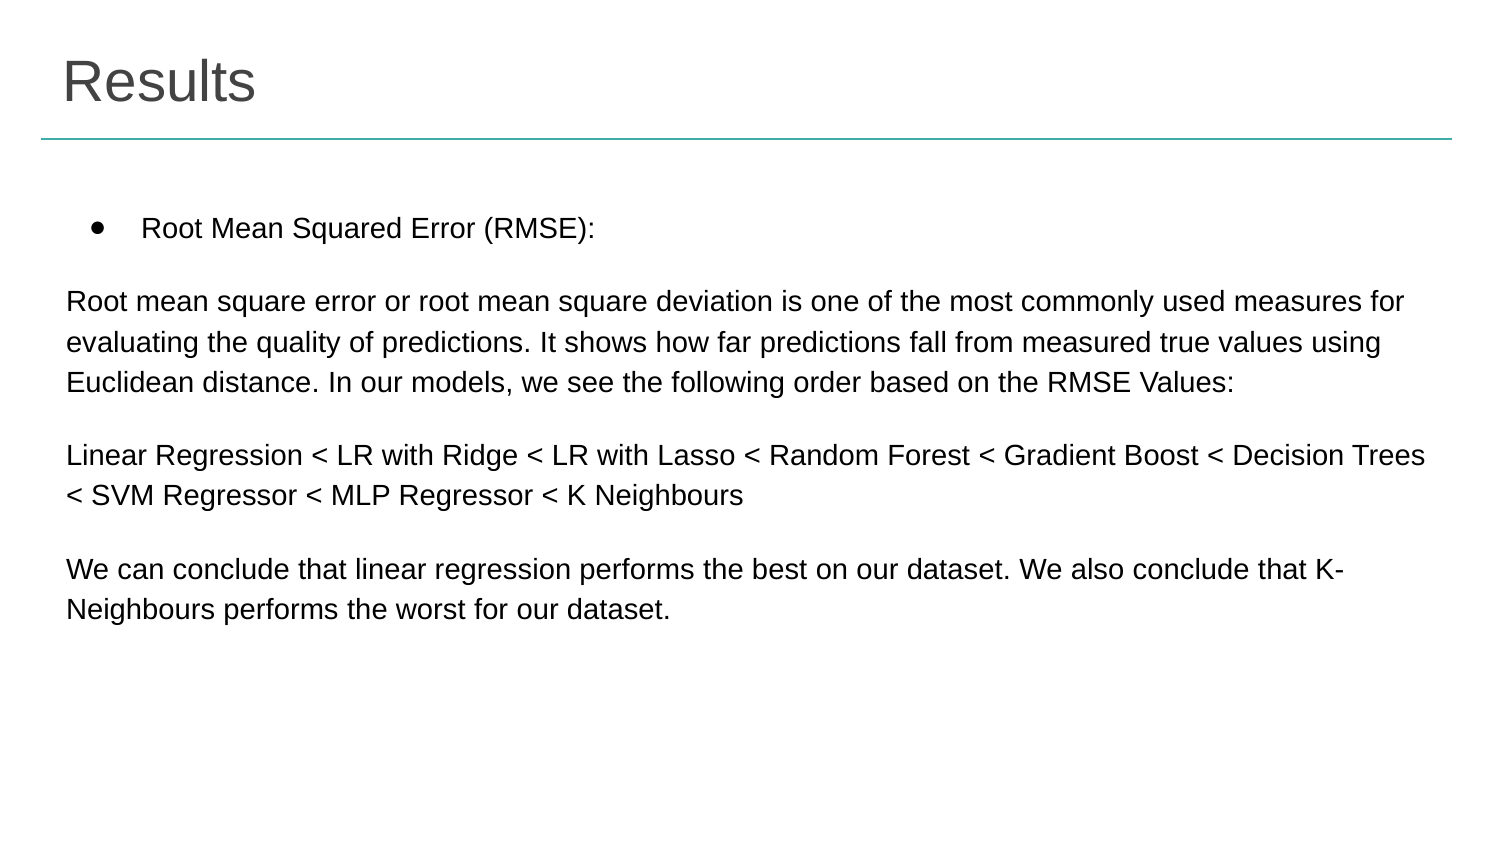

# Results
Root Mean Squared Error (RMSE):
Root mean square error or root mean square deviation is one of the most commonly used measures for evaluating the quality of predictions. It shows how far predictions fall from measured true values using Euclidean distance. In our models, we see the following order based on the RMSE Values:
Linear Regression < LR with Ridge < LR with Lasso < Random Forest < Gradient Boost < Decision Trees < SVM Regressor < MLP Regressor < K Neighbours
We can conclude that linear regression performs the best on our dataset. We also conclude that K-Neighbours performs the worst for our dataset.